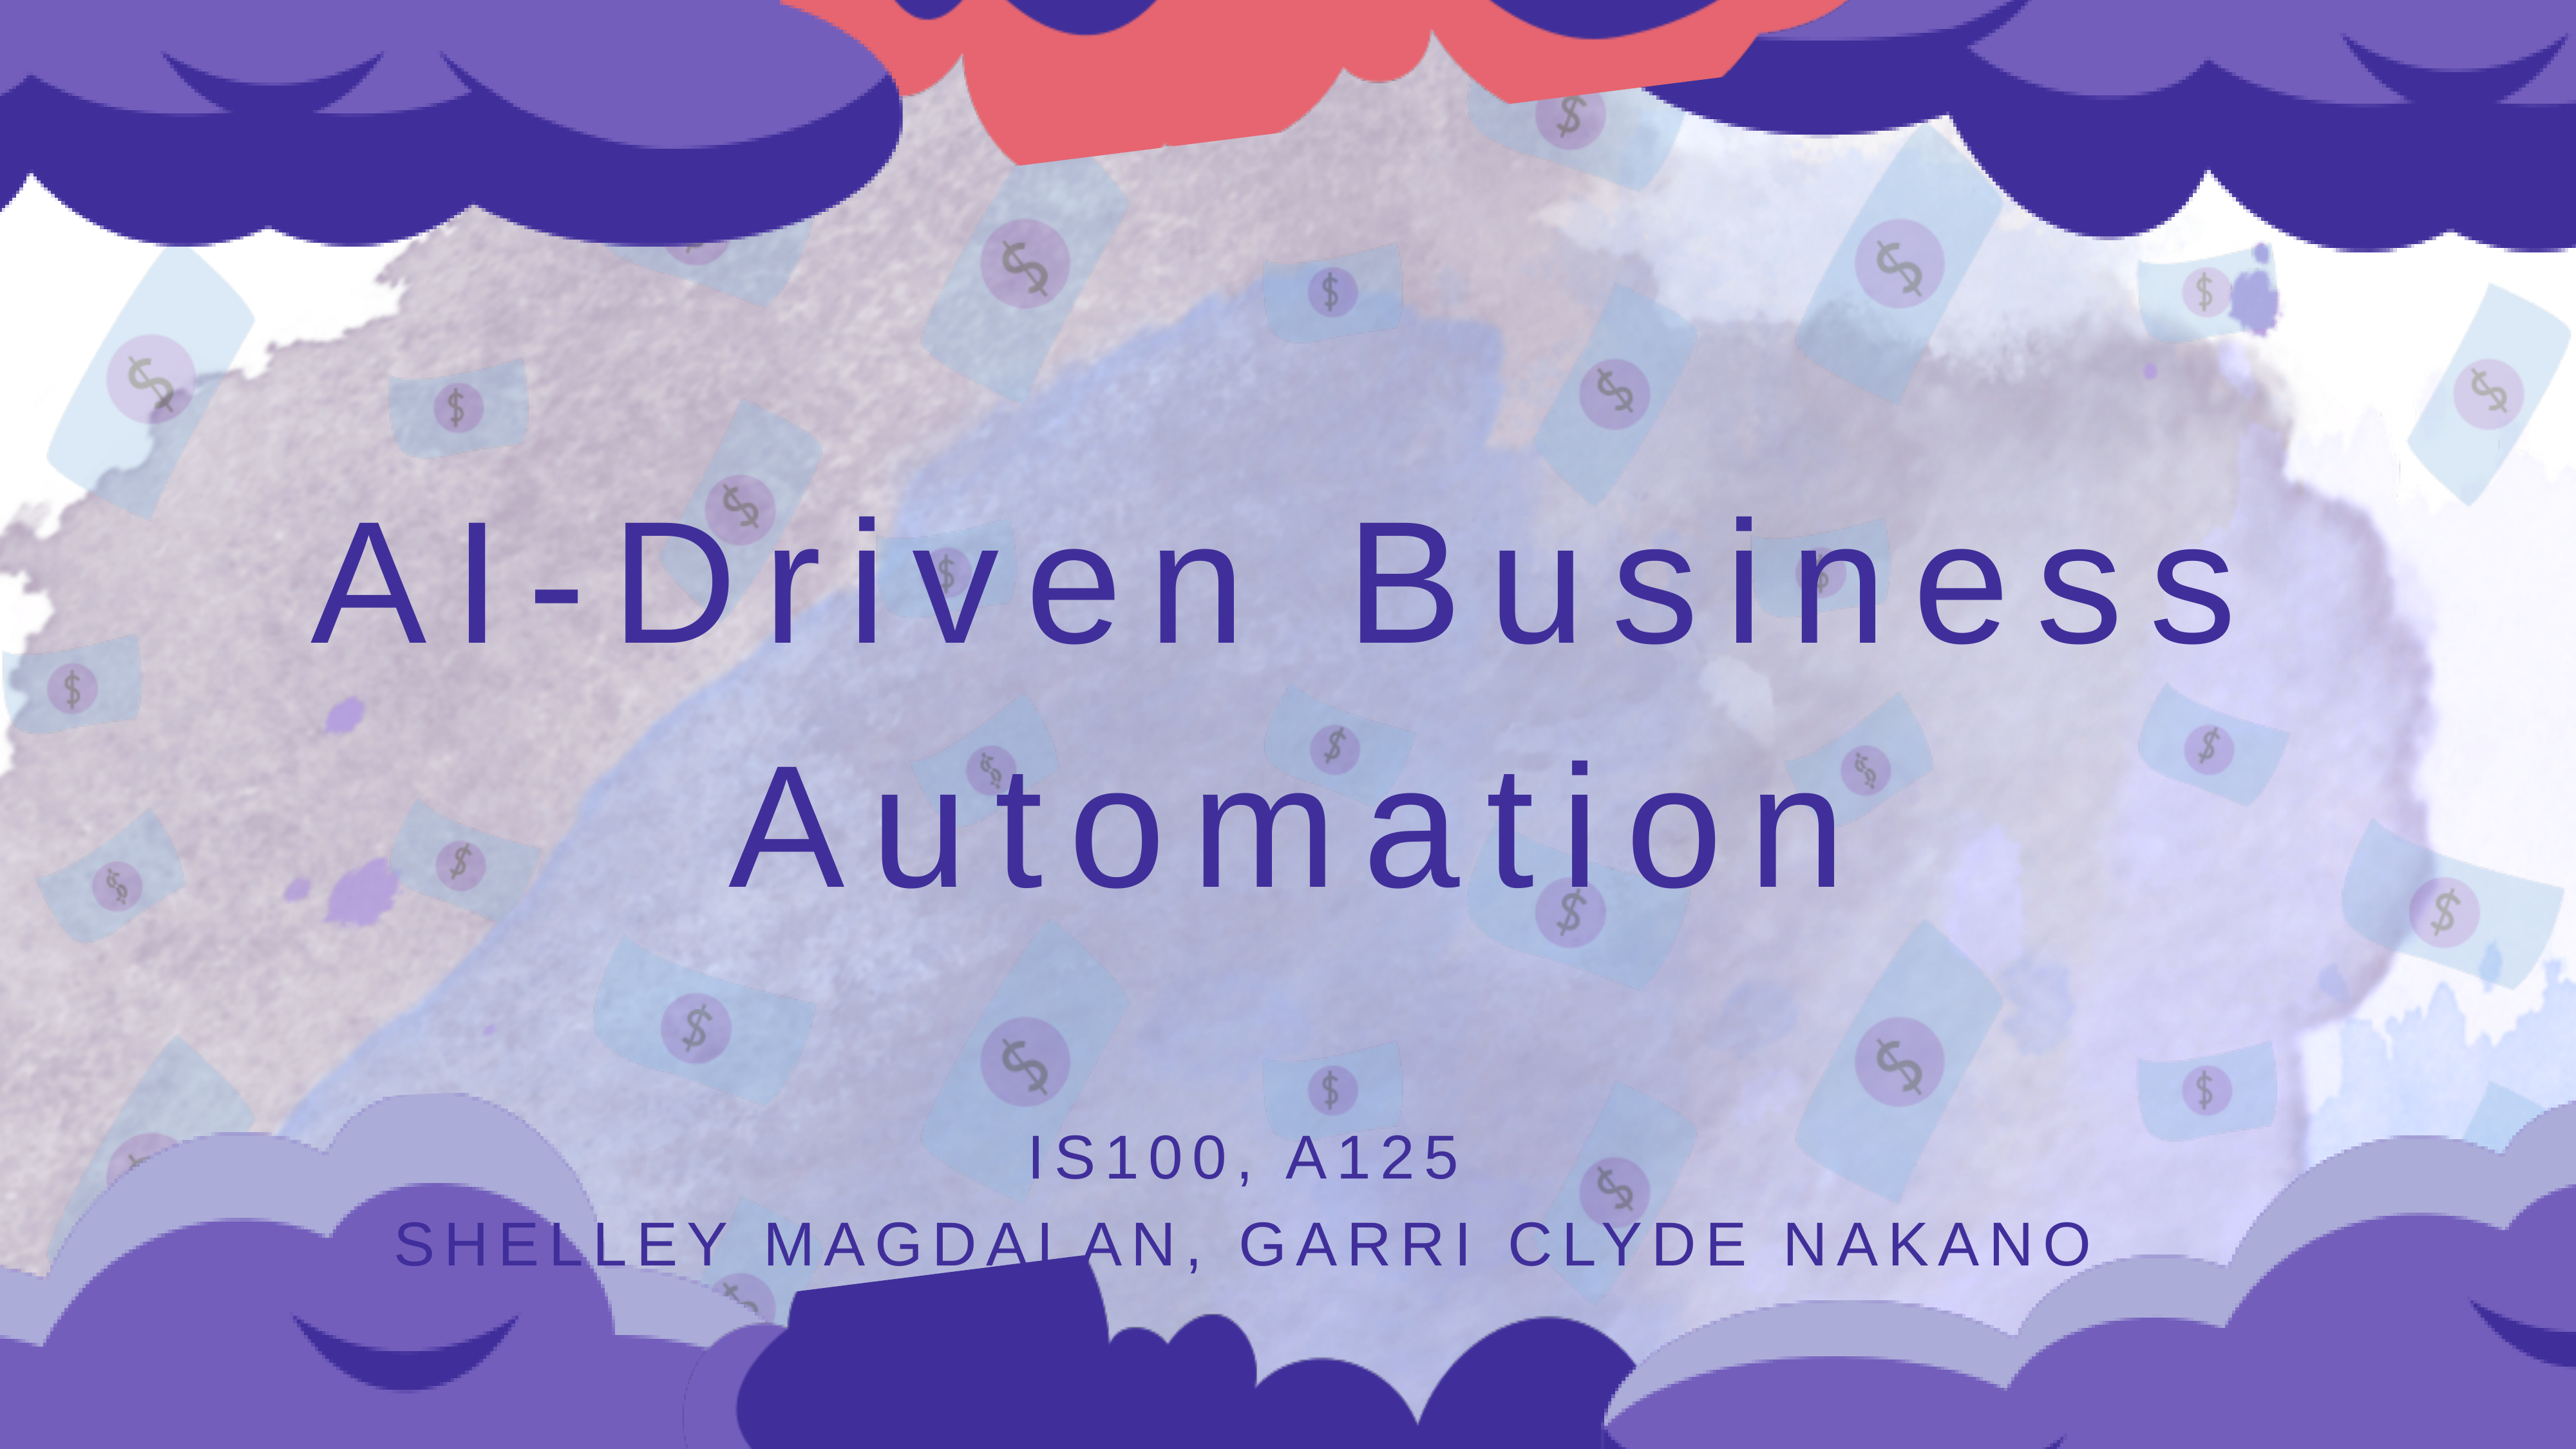

AI-Driven Business Automation
IS100, A125
SHELLEY MAGDALAN, GARRI CLYDE NAKANO